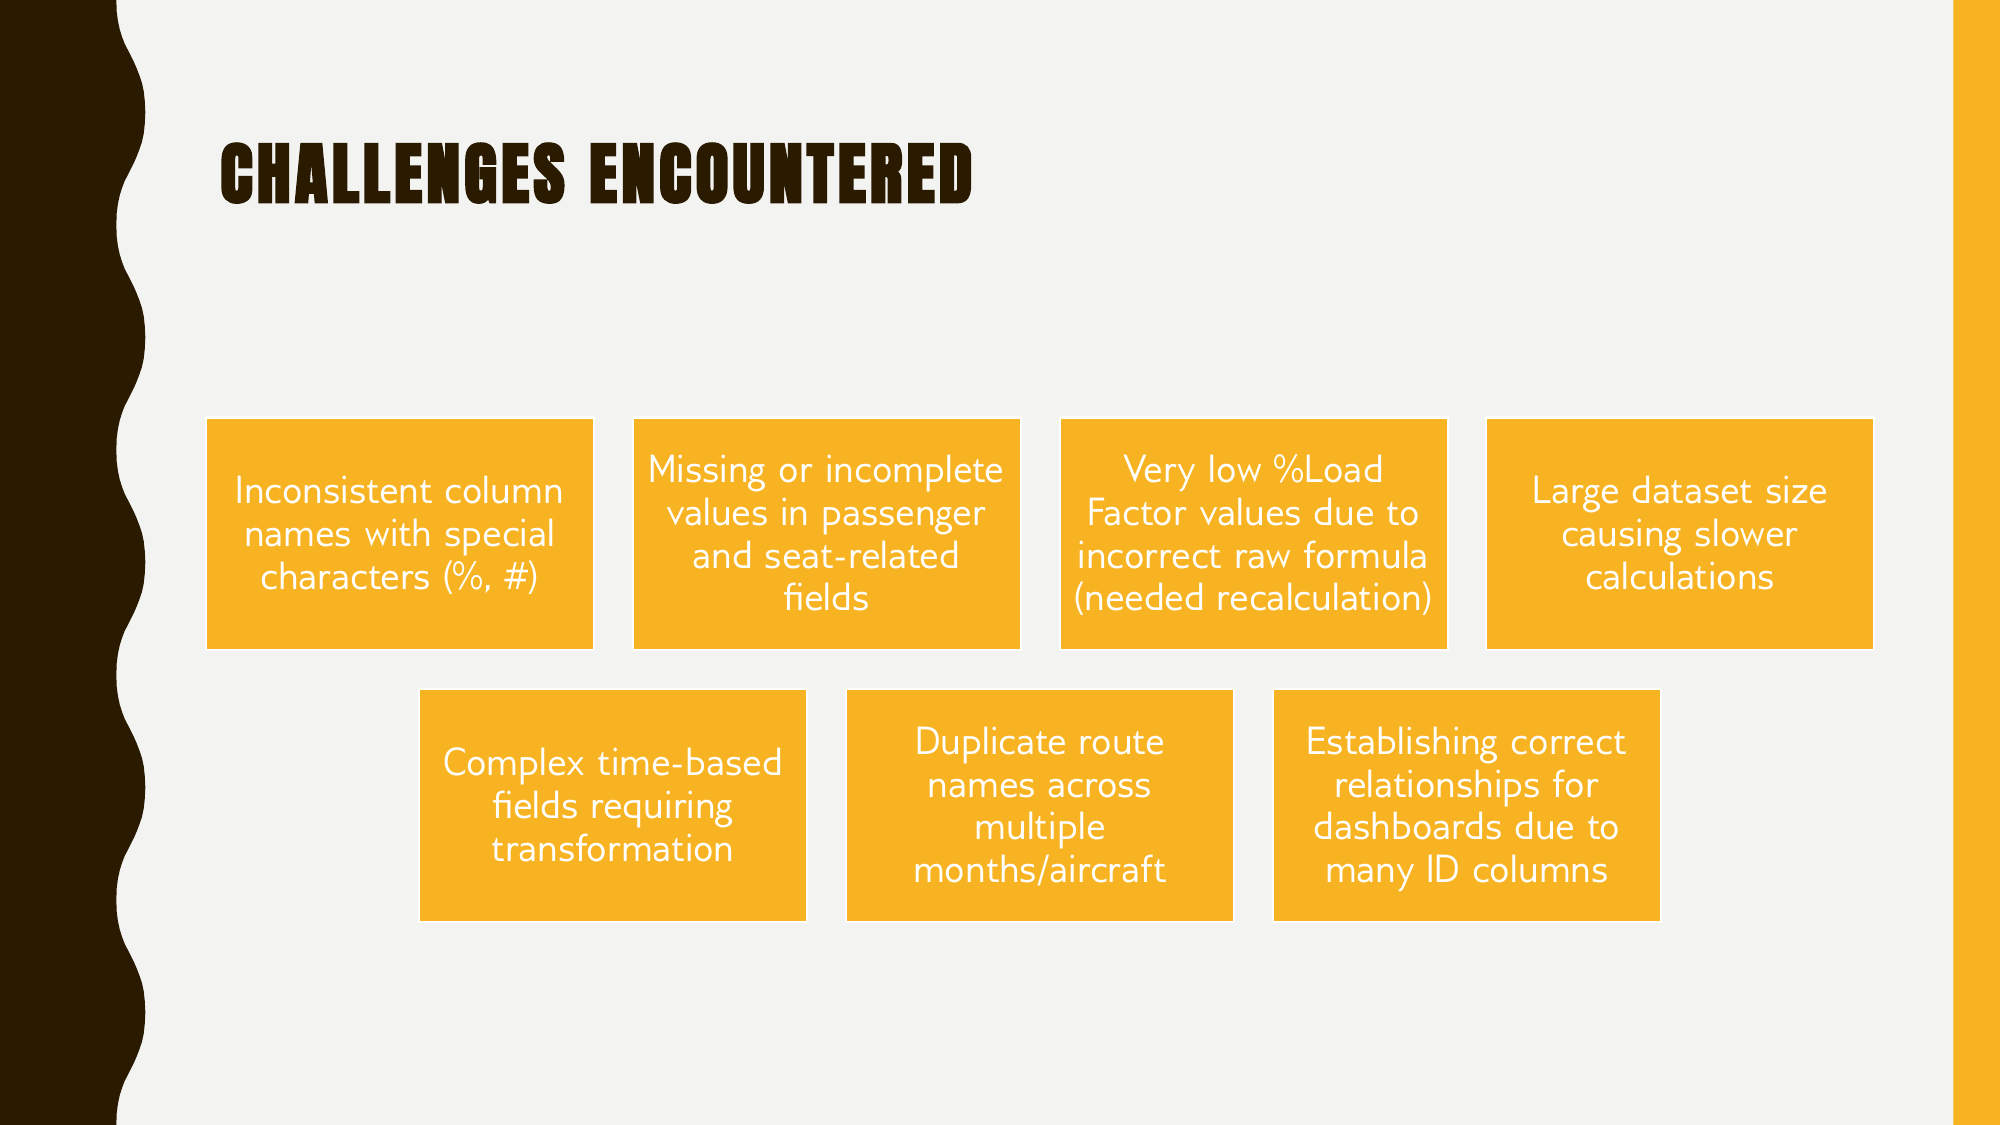

# Challenges Encountered
Inconsistent column names with special characters (%, #)
Missing or incomplete values in passenger and seat-related fields
Very low %Load Factor values due to incorrect raw formula (needed recalculation)
Large dataset size causing slower calculations
Complex time-based fields requiring transformation
Duplicate route names across multiple months/aircraft
Establishing correct relationships for dashboards due to many ID columns